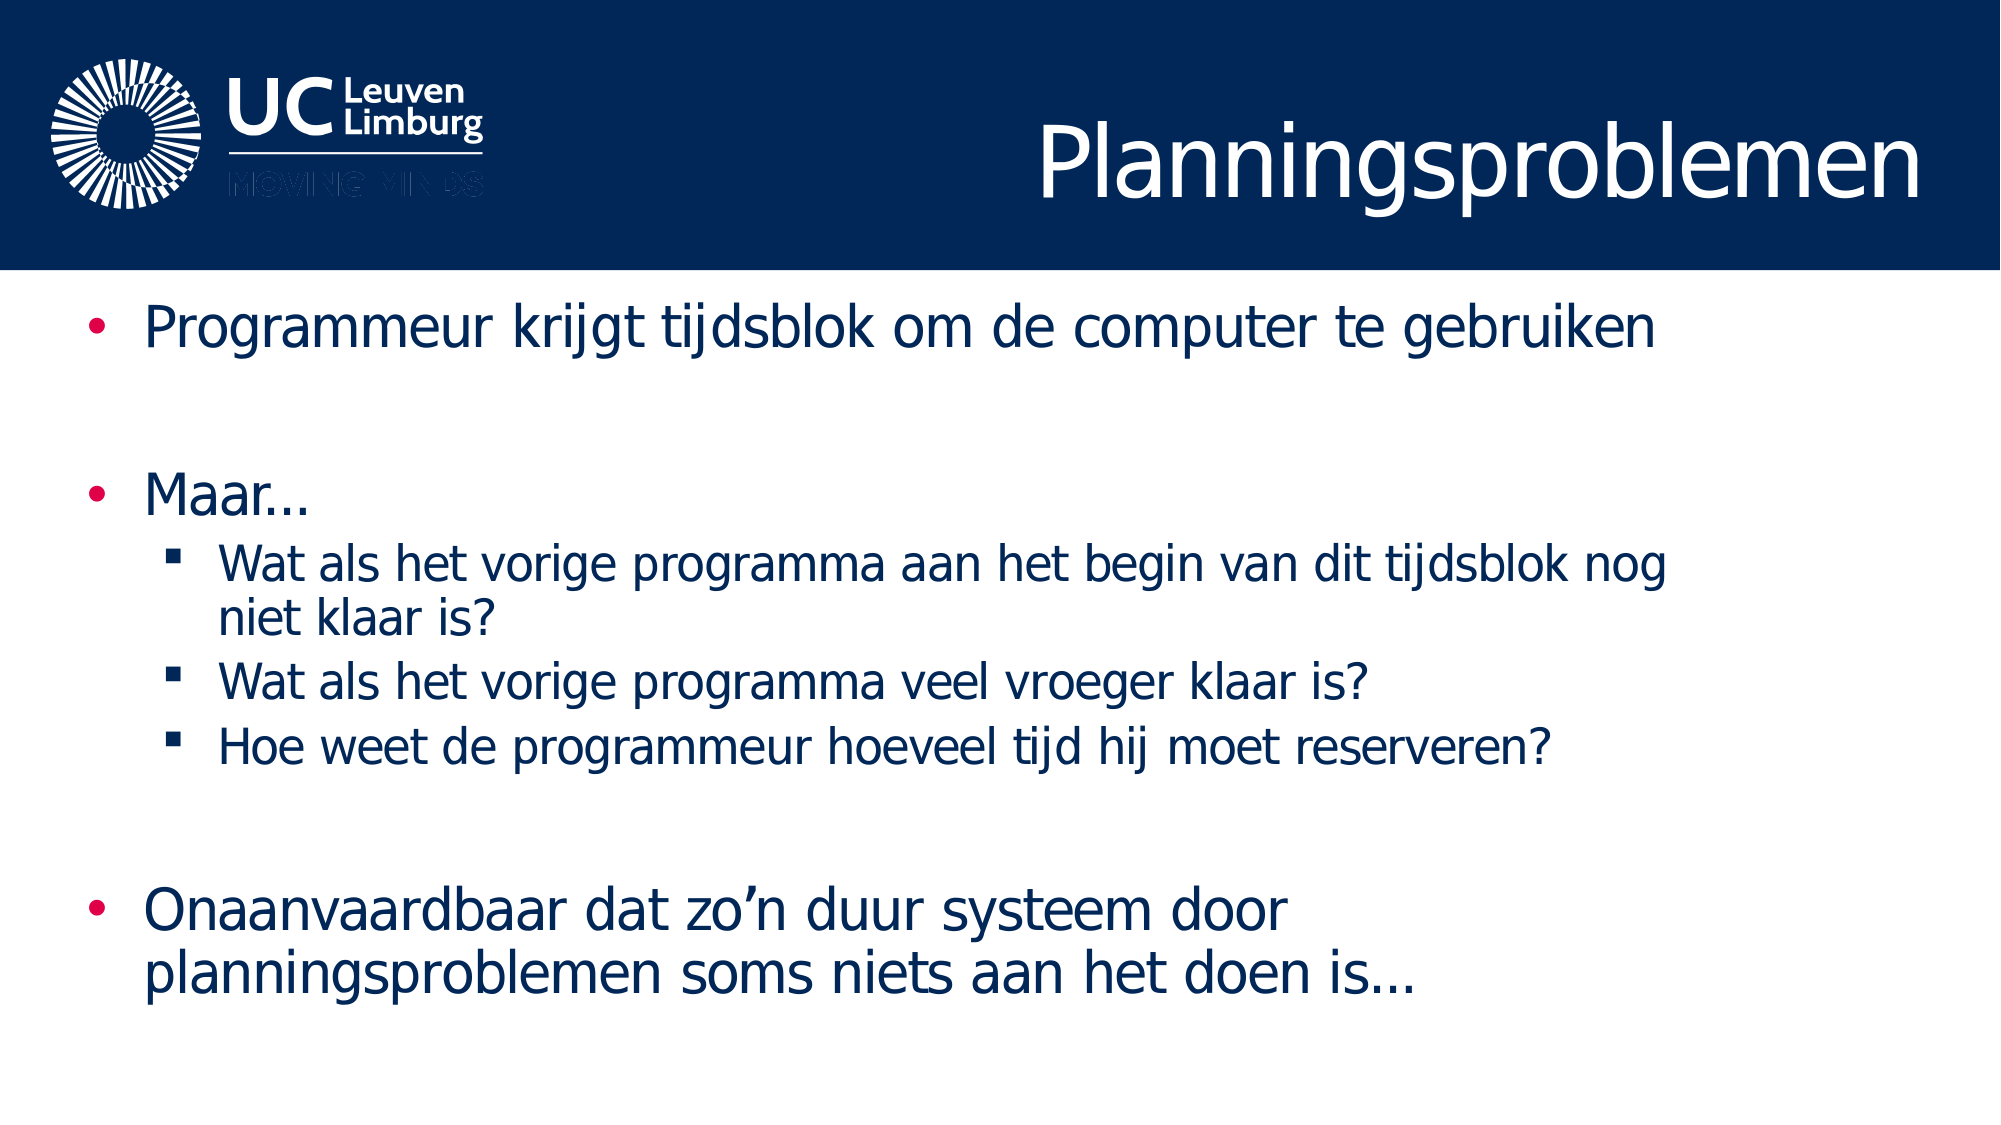

# Planningsproblemen
Programmeur krijgt tijdsblok om de computer te gebruiken

Maar…
Wat als het vorige programma aan het begin van dit tijdsblok nog niet klaar is?
Wat als het vorige programma veel vroeger klaar is?
Hoe weet de programmeur hoeveel tijd hij moet reserveren?

Onaanvaardbaar dat zo’n duur systeem door planningsproblemen soms niets aan het doen is…